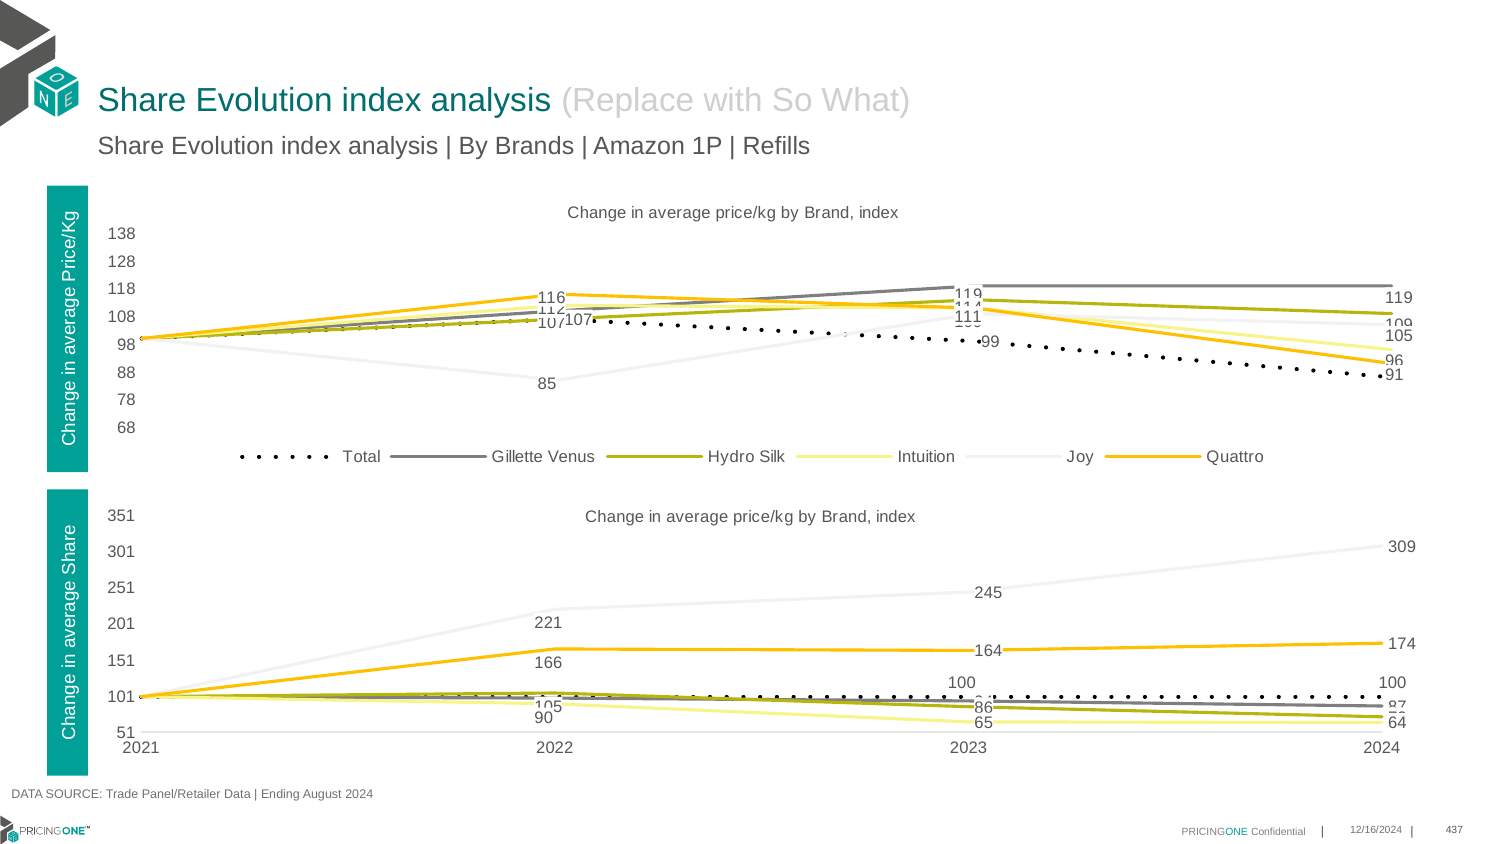

# Share Evolution index analysis (Replace with So What)
Share Evolution index analysis | By Brands | Amazon 1P | Refills

### Chart: Change in average price/kg by Brand, index

| Category | Total | Gillette Venus | Hydro Silk | Intuition | Joy | Quattro |
|---|---|---|---|---|---|---|
| 2021 | 100.0 | 100.0 | 100.0 | 100.0 | 100.0 | 100.0 |
| 2022 | 107.0 | 110.0 | 107.0 | 112.0 | 85.0 | 116.0 |
| 2023 | 99.0 | 119.0 | 114.0 | 111.0 | 109.0 | 111.0 |
| 2024 | 86.0 | 119.0 | 109.0 | 96.0 | 105.0 | 91.0 |
Change in average Price/Kg

### Chart: Change in average price/kg by Brand, index

| Category | Total | Gillette Venus | Hydro Silk | Intuition | Joy | Quattro |
|---|---|---|---|---|---|---|
| 2021 | 100.0 | 100.0 | 100.0 | 100.0 | 100.0 | 100.0 |
| 2022 | 100.0 | 98.0 | 105.0 | 90.0 | 221.0 | 166.0 |
| 2023 | 100.0 | 94.0 | 86.0 | 65.0 | 245.0 | 164.0 |
| 2024 | 100.0 | 87.0 | 72.0 | 64.0 | 309.0 | 174.0 |
Change in average Share
DATA SOURCE: Trade Panel/Retailer Data | Ending August 2024

12/16/2024
437